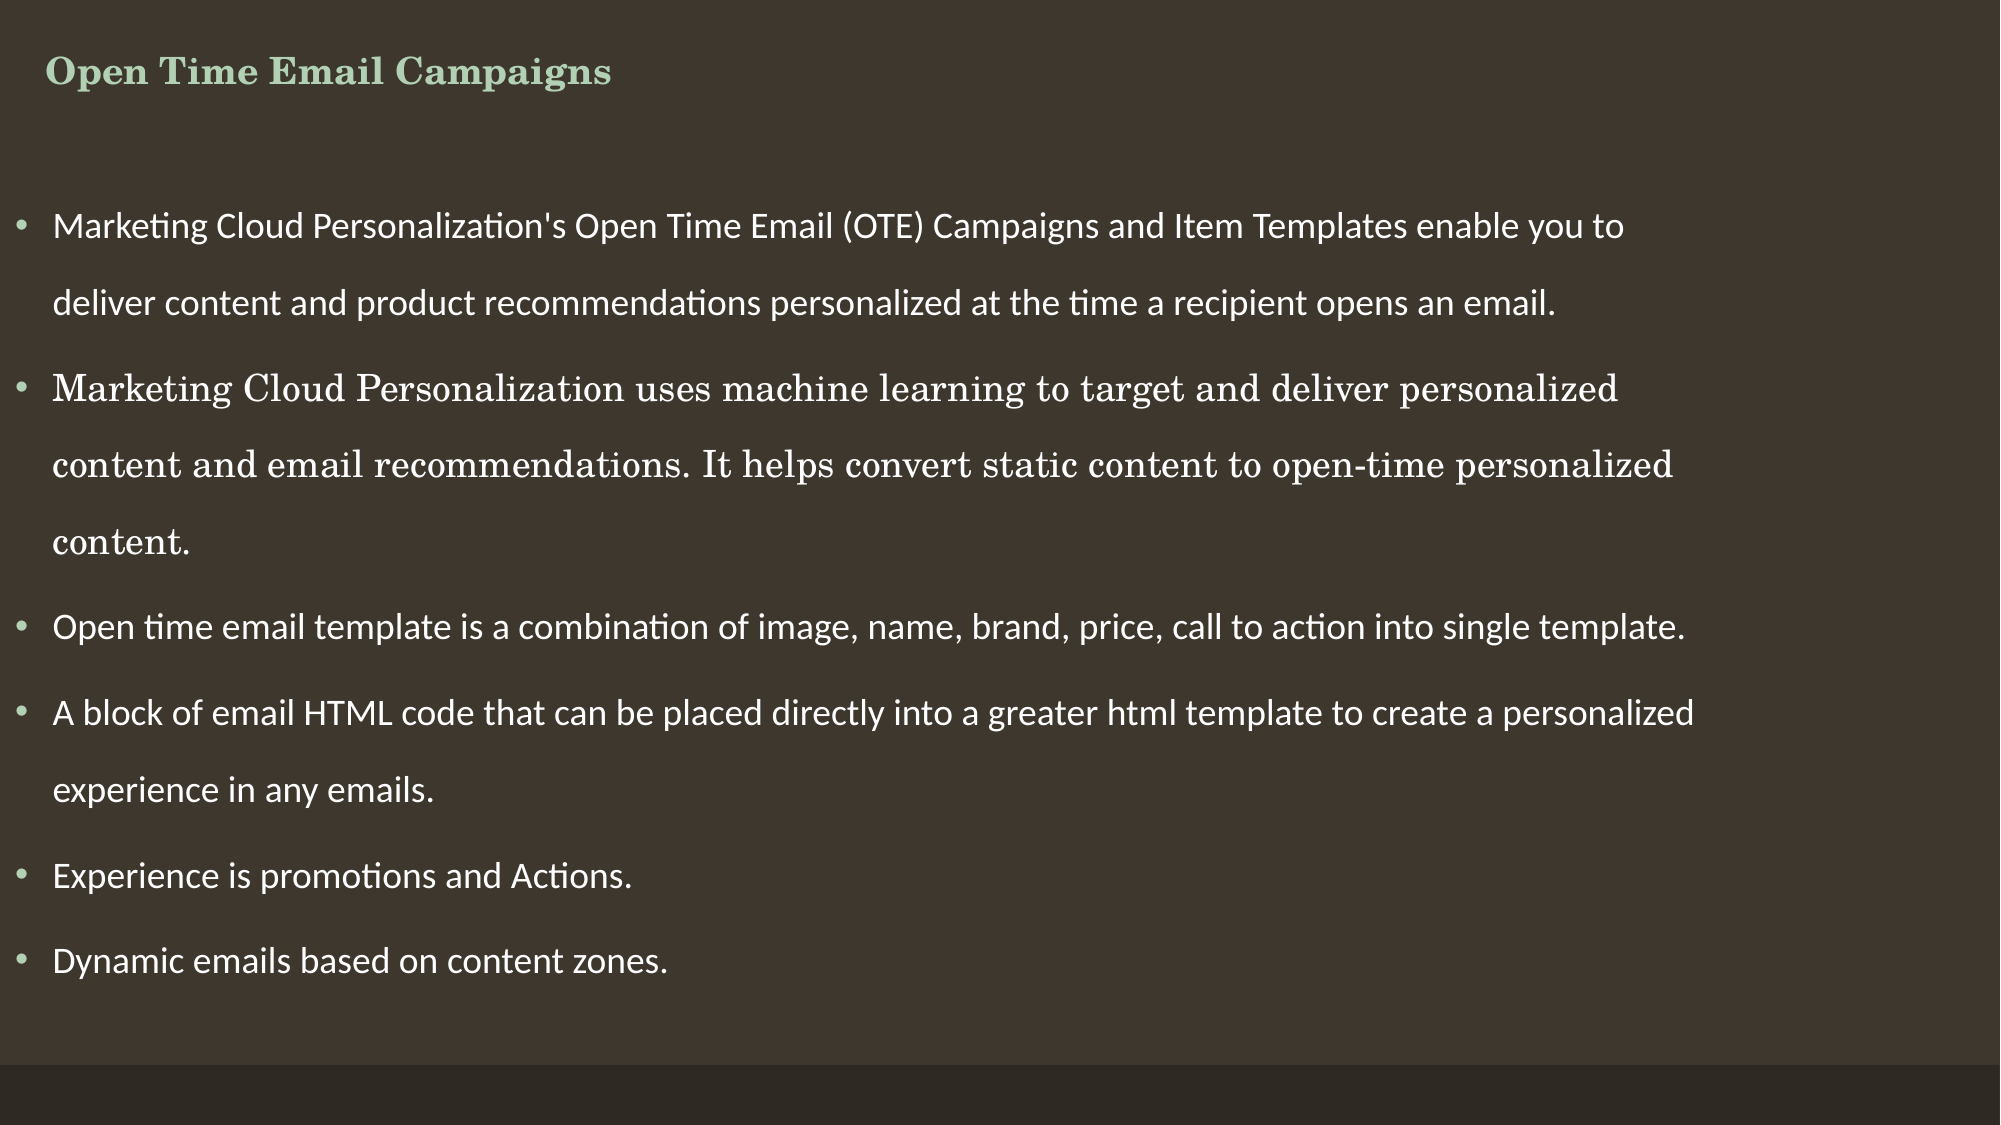

# Open Time Email Campaigns
Marketing Cloud Personalization's Open Time Email (OTE) Campaigns and Item Templates enable you to deliver content and product recommendations personalized at the time a recipient opens an email.
Marketing Cloud Personalization uses machine learning to target and deliver personalized content and email recommendations. It helps convert static content to open-time personalized content.
Open time email template is a combination of image, name, brand, price, call to action into single template.
A block of email HTML code that can be placed directly into a greater html template to create a personalized experience in any emails.
Experience is promotions and Actions.
Dynamic emails based on content zones.